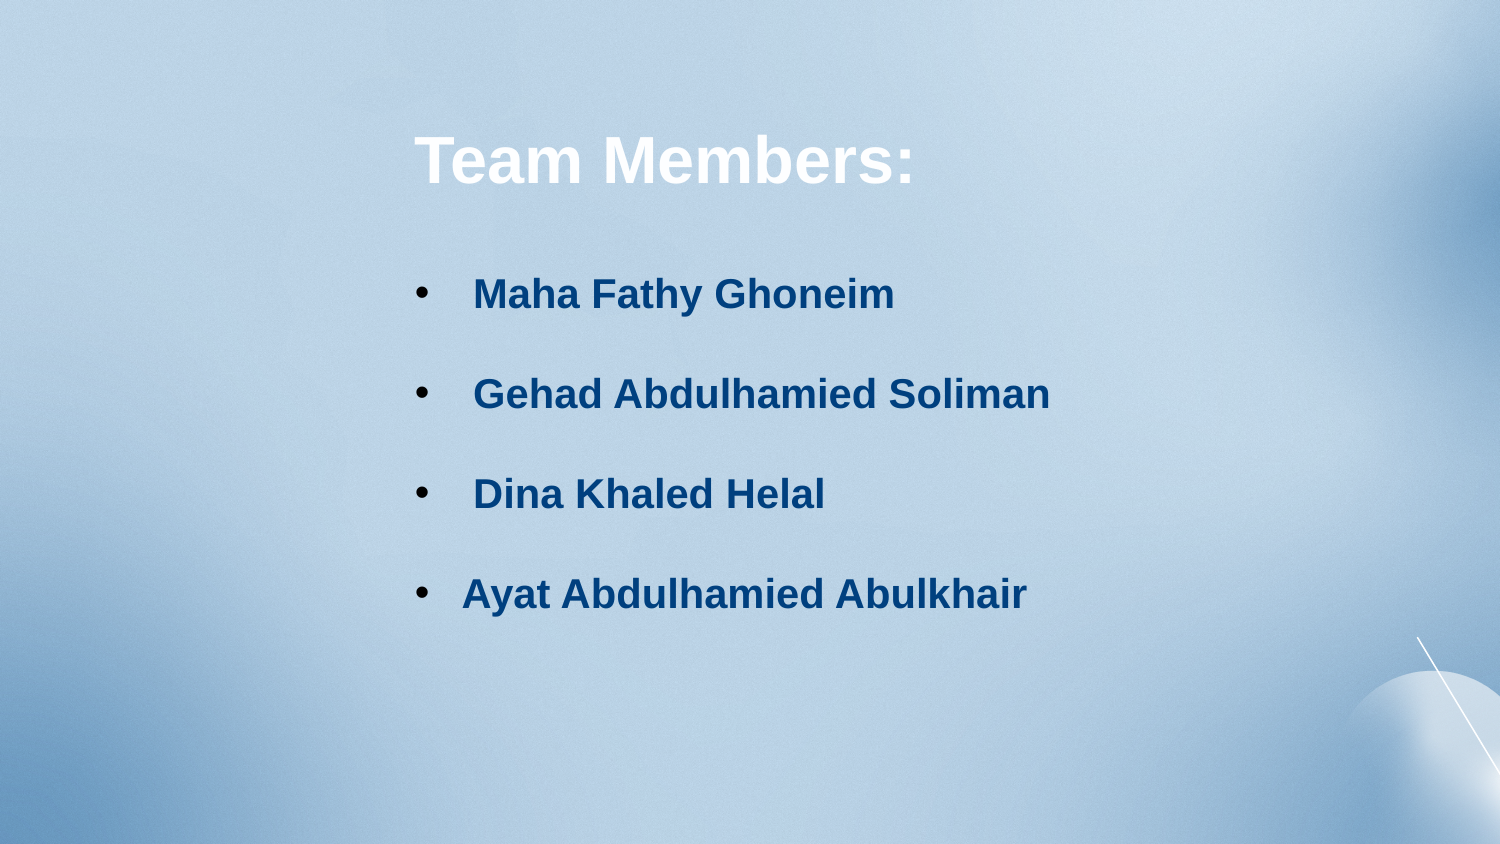

Team Members:

 Maha Fathy Ghoneim

 Gehad Abdulhamied Soliman

 Dina Khaled Helal

Ayat Abdulhamied Abulkhair